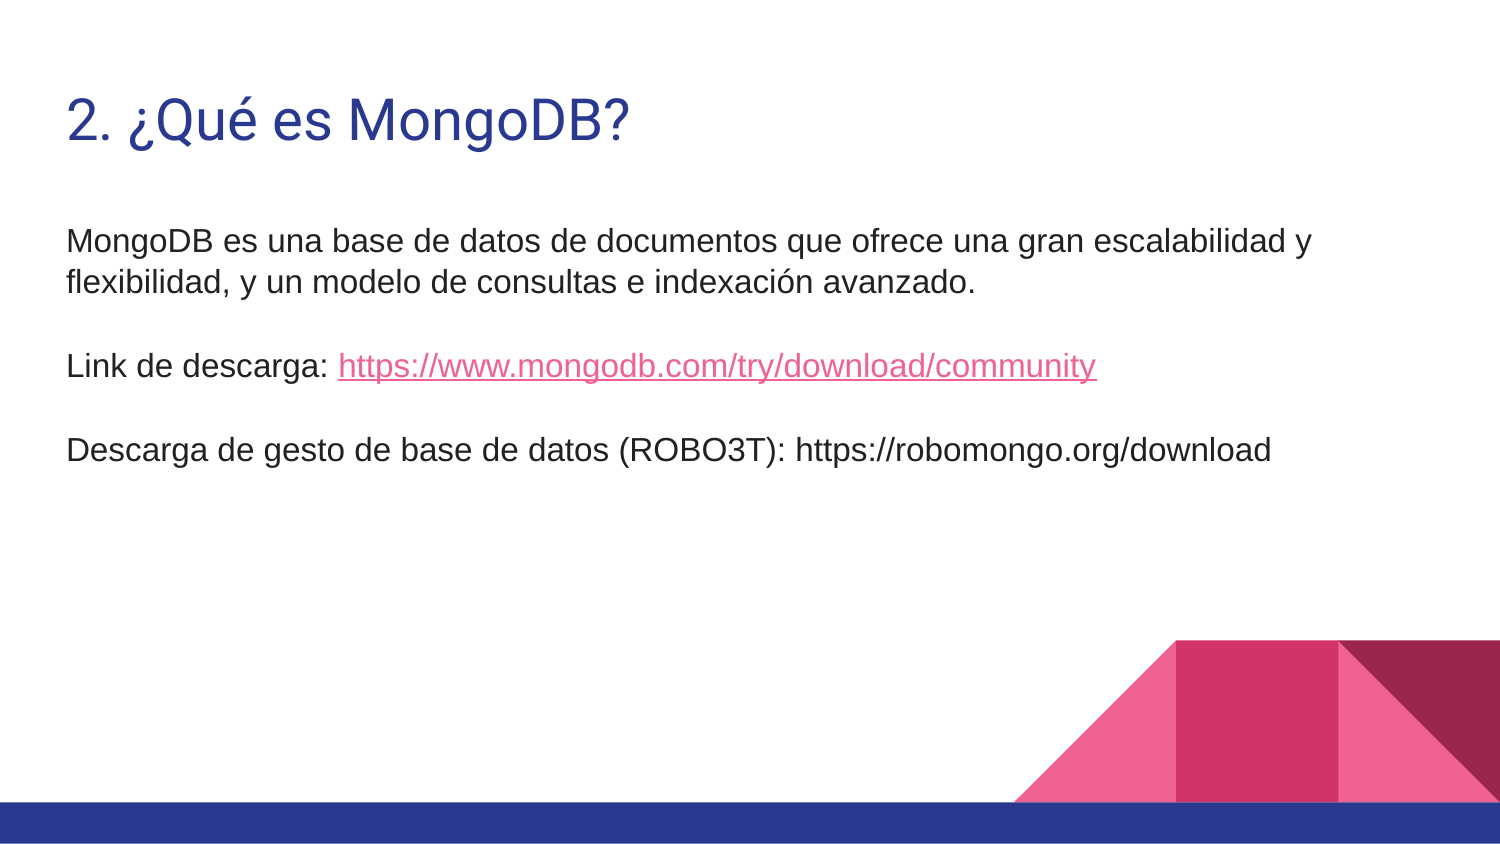

# 2. ¿Qué es MongoDB?
MongoDB es una base de datos de documentos que ofrece una gran escalabilidad y flexibilidad, y un modelo de consultas e indexación avanzado.

Link de descarga: https://www.mongodb.com/try/download/community

Descarga de gesto de base de datos (ROBO3T): https://robomongo.org/download